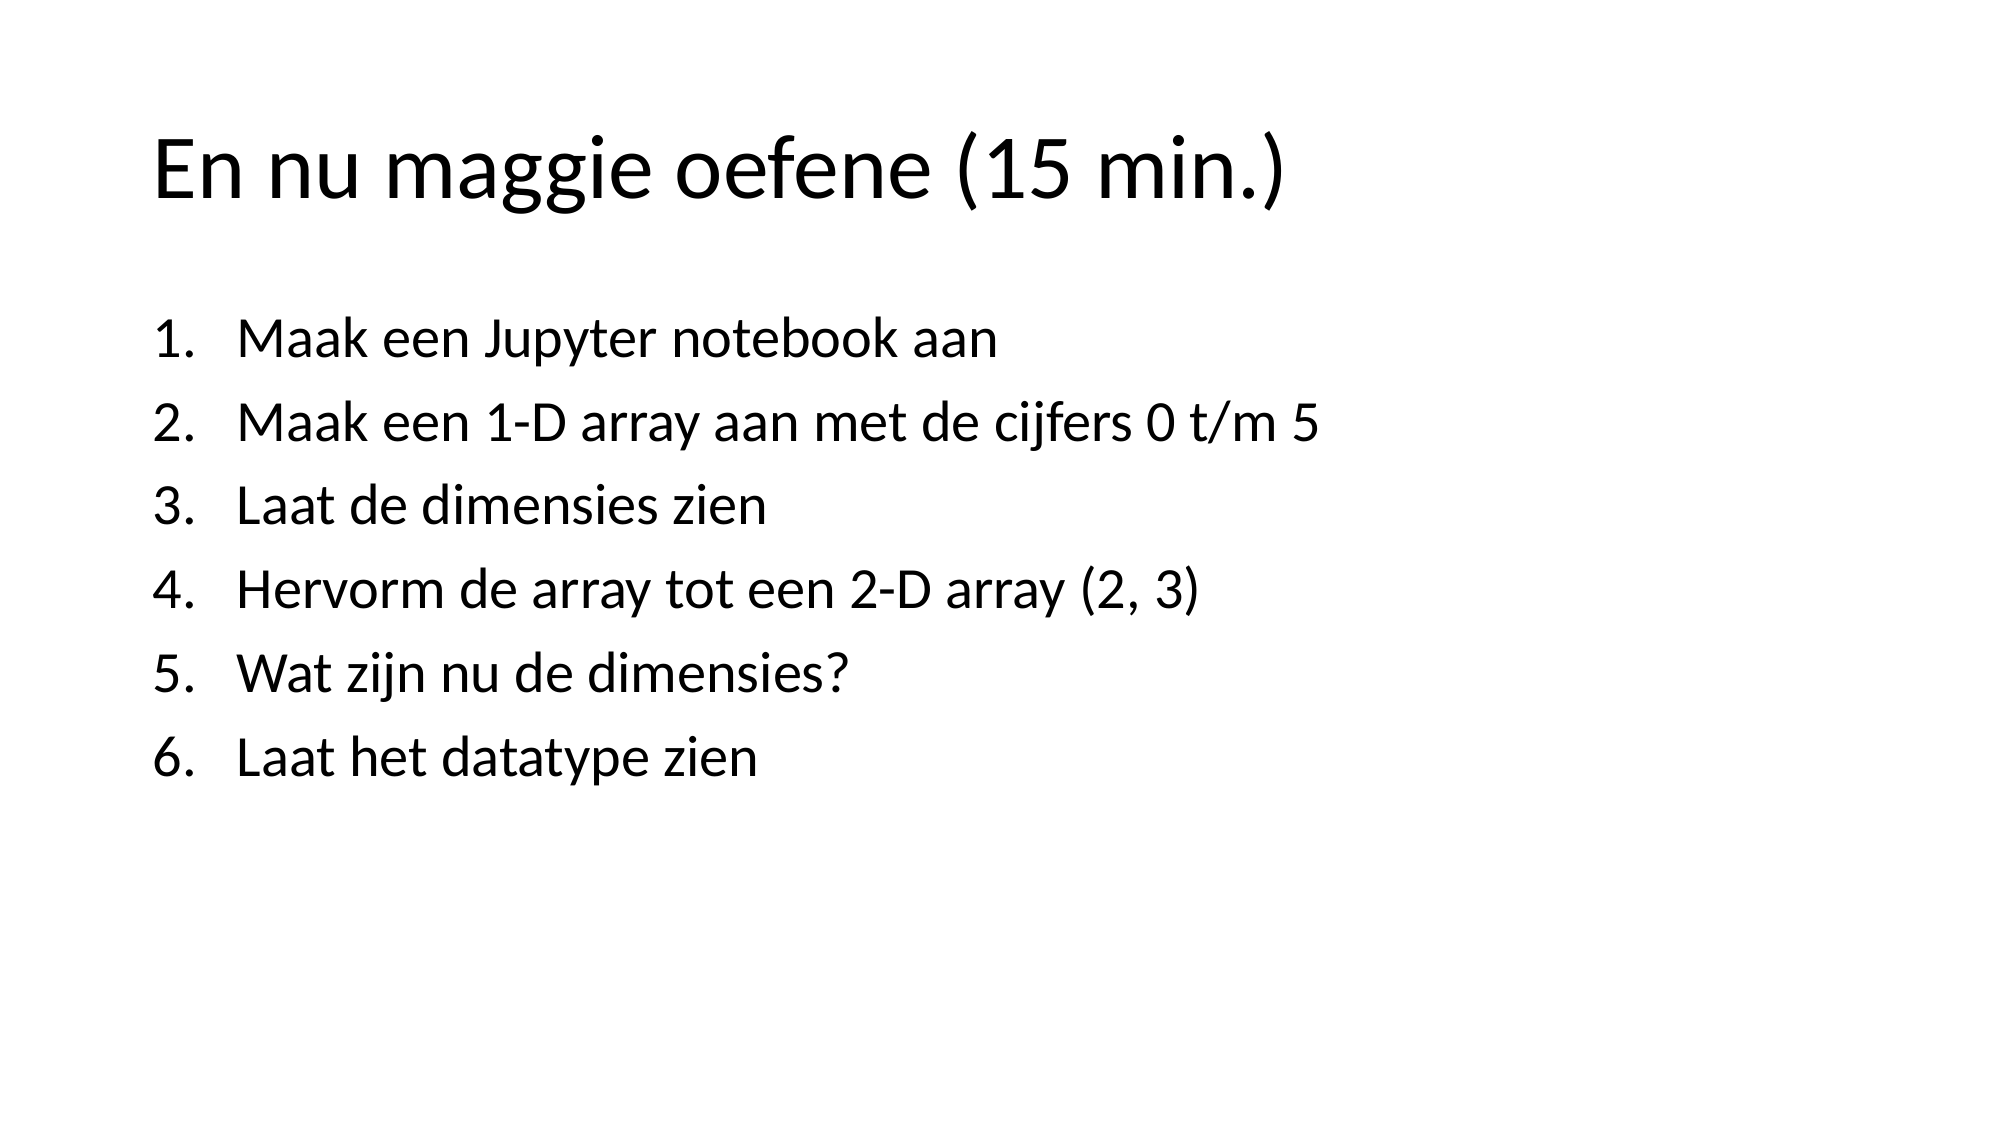

# En nu maggie oefene (15 min.)
Maak een Jupyter notebook aan
Maak een 1-D array aan met de cijfers 0 t/m 5
Laat de dimensies zien
Hervorm de array tot een 2-D array (2, 3)
Wat zijn nu de dimensies?
Laat het datatype zien